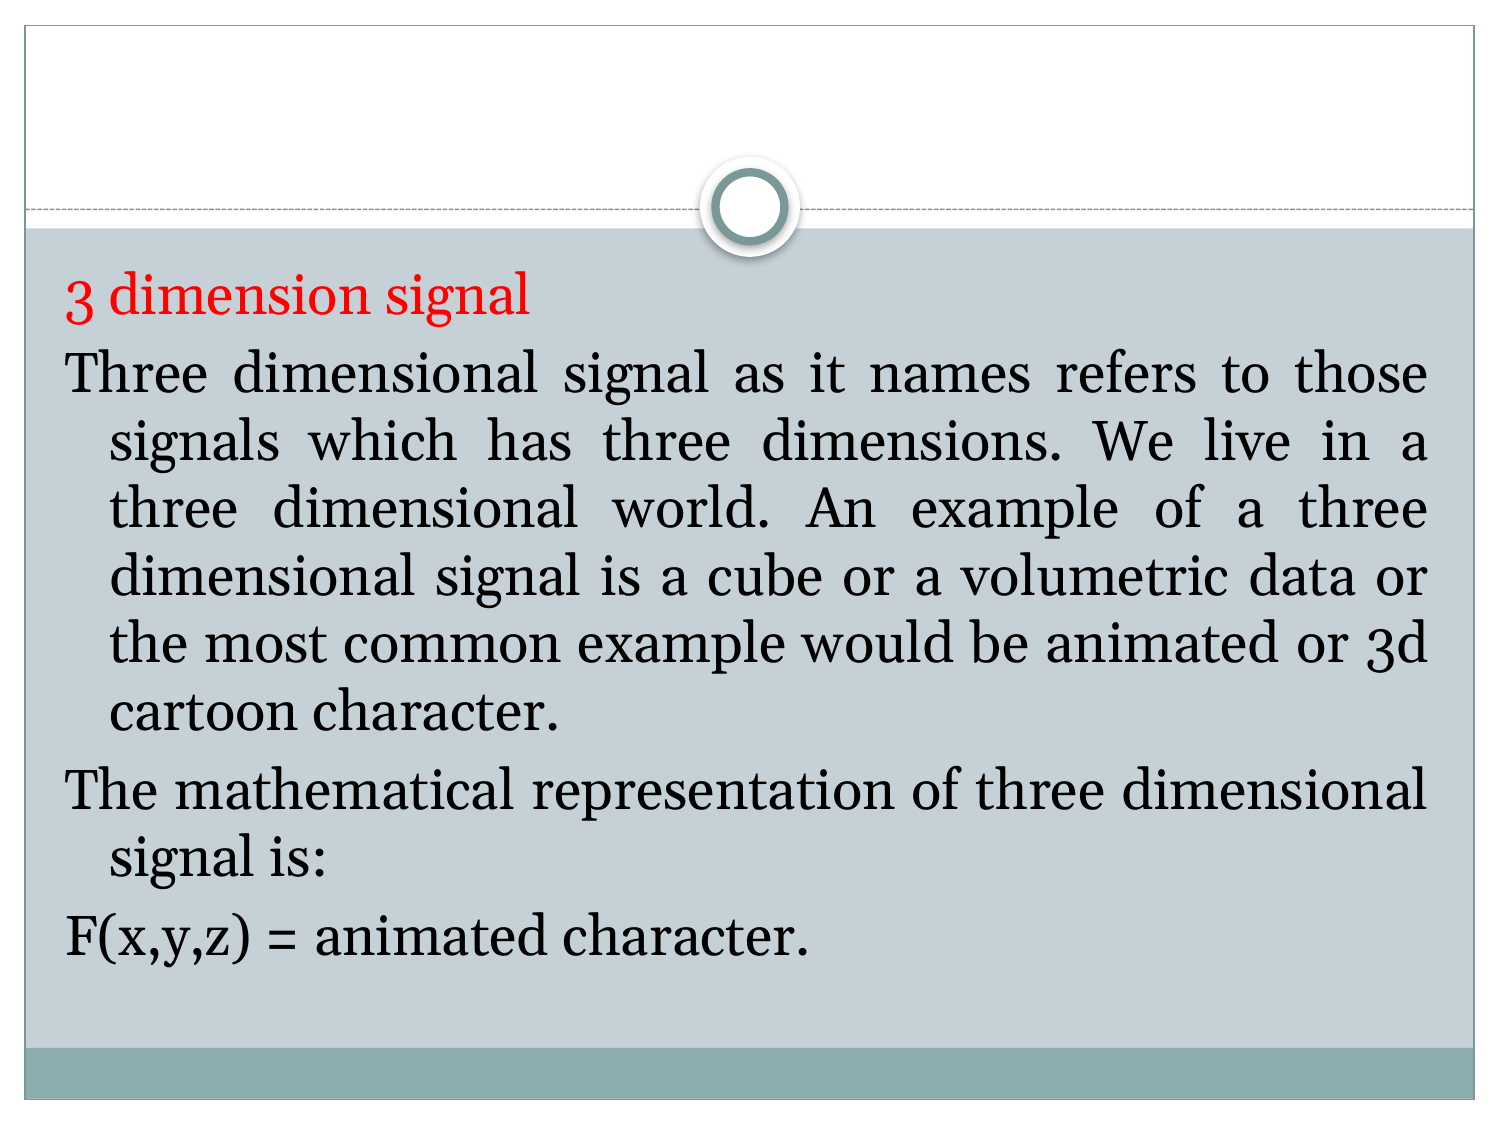

#
3 dimension signal
Three dimensional signal as it names refers to those signals which has three dimensions. We live in a three dimensional world. An example of a three dimensional signal is a cube or a volumetric data or the most common example would be animated or 3d cartoon character.
The mathematical representation of three dimensional signal is:
F(x,y,z) = animated character.